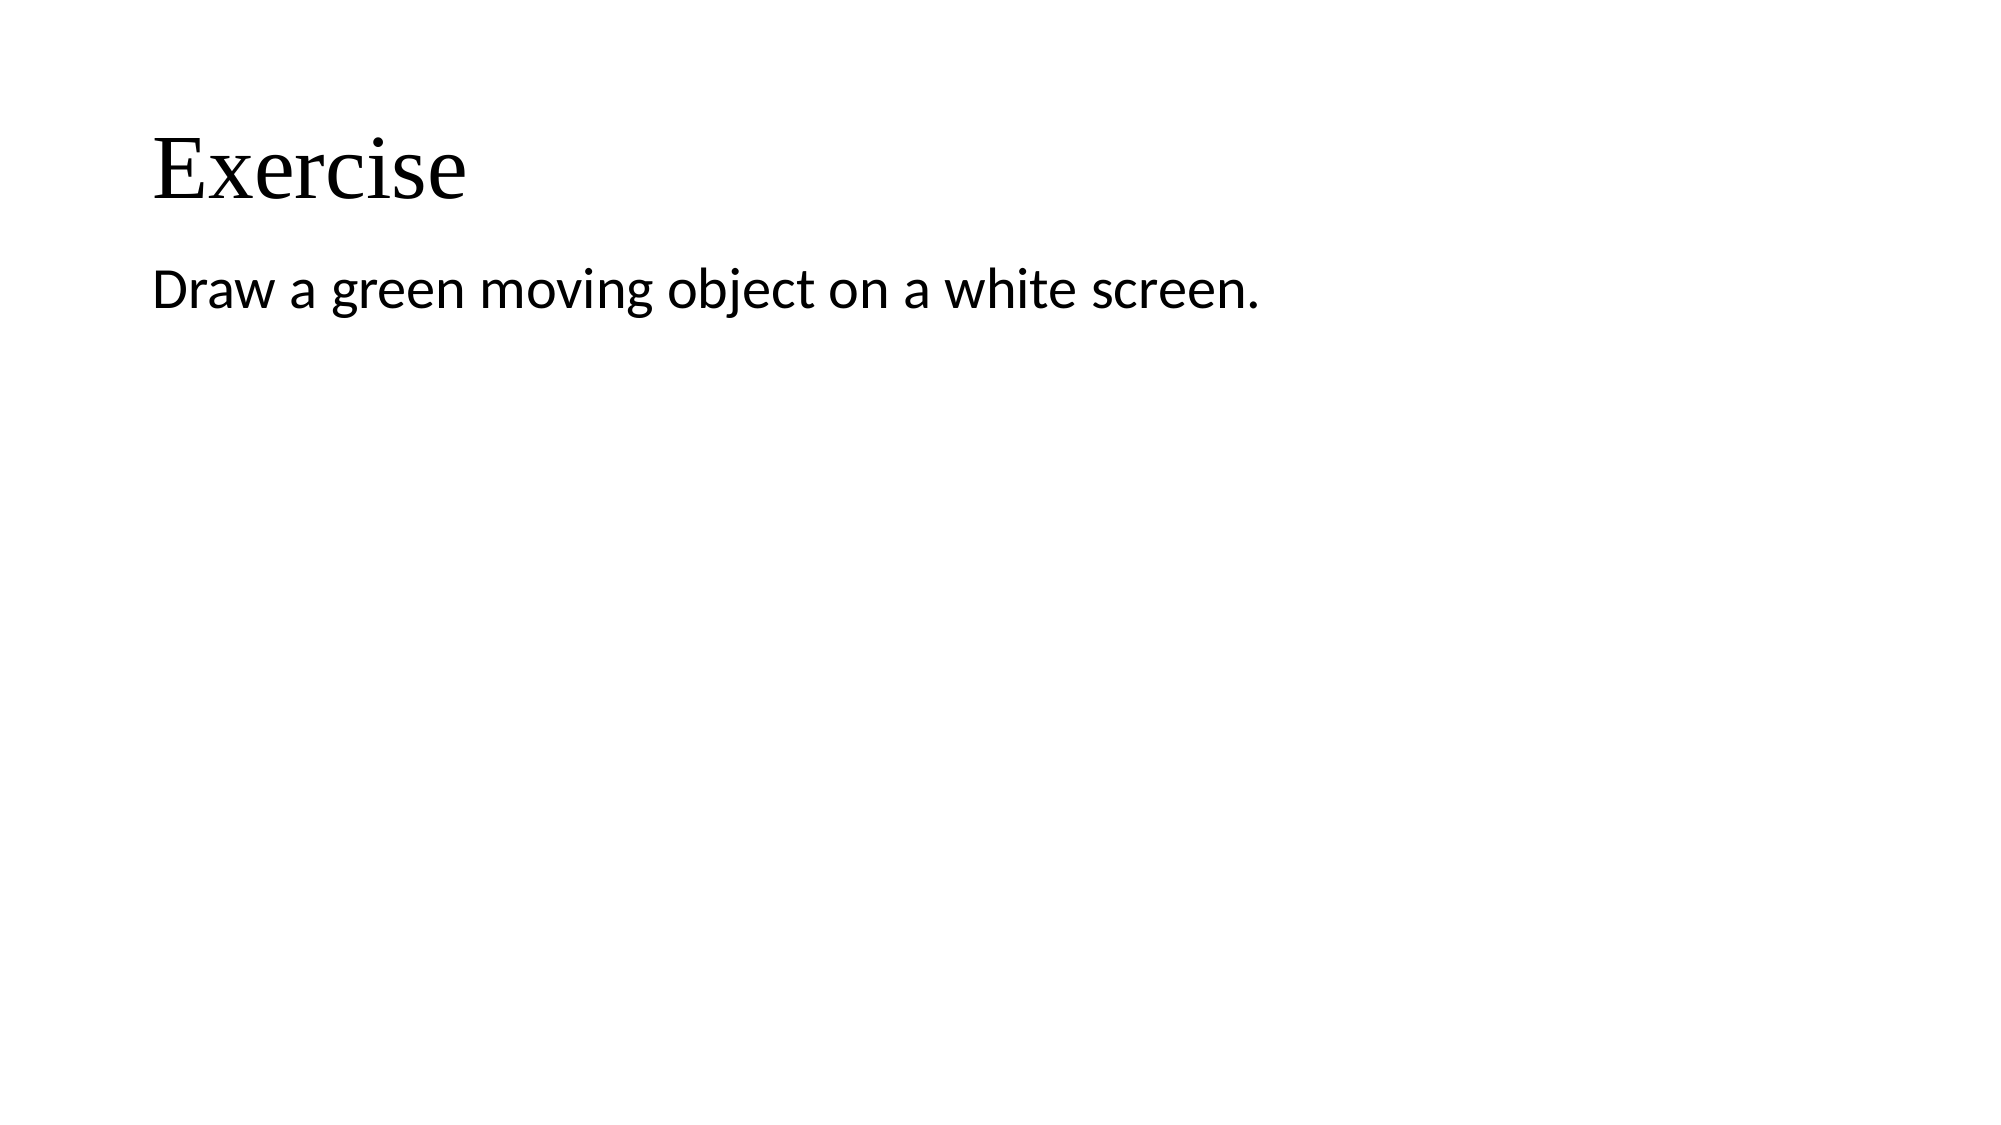

# Exercise
Draw a green moving object on a white screen.